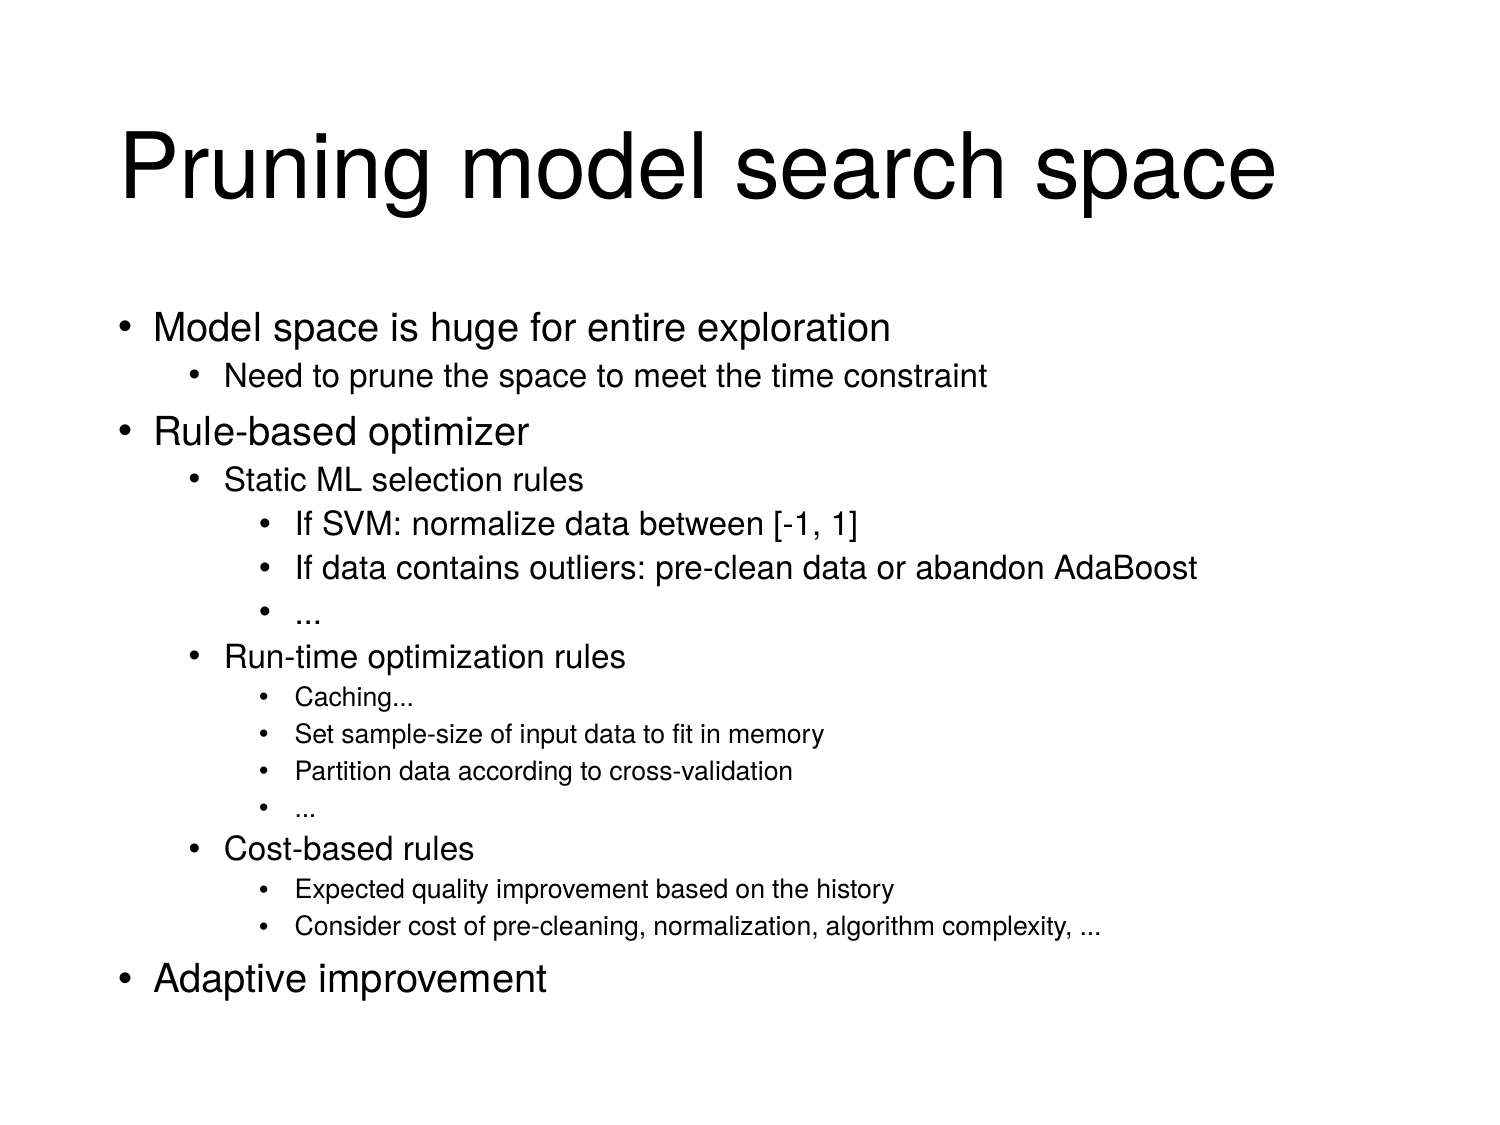

# Pruning model search space
Model space is huge for entire exploration
Need to prune the space to meet the time constraint
Rule-based optimizer
Static ML selection rules
If SVM: normalize data between [-1, 1]
If data contains outliers: pre-clean data or abandon AdaBoost
...
Run-time optimization rules
Caching...
Set sample-size of input data to fit in memory
Partition data according to cross-validation
...
Cost-based rules
Expected quality improvement based on the history
Consider cost of pre-cleaning, normalization, algorithm complexity, ...
Adaptive improvement